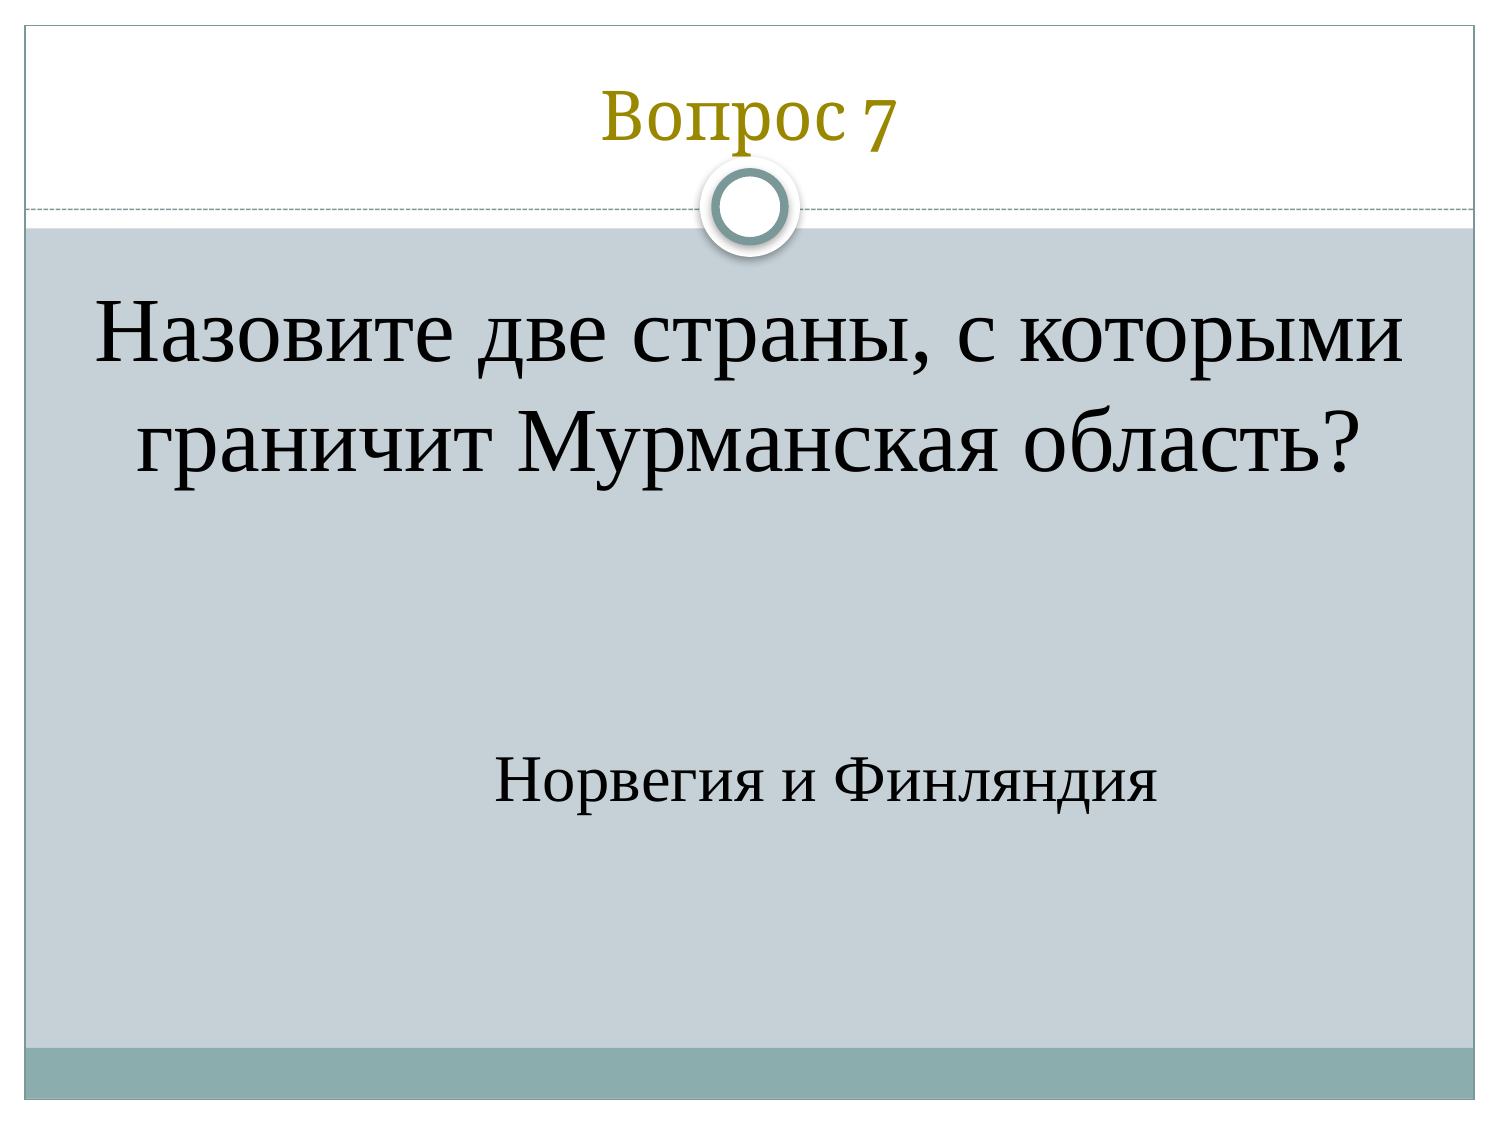

# Вопрос 7
Назовите две страны, с которыми граничит Мурманская область?
Норвегия и Финляндия